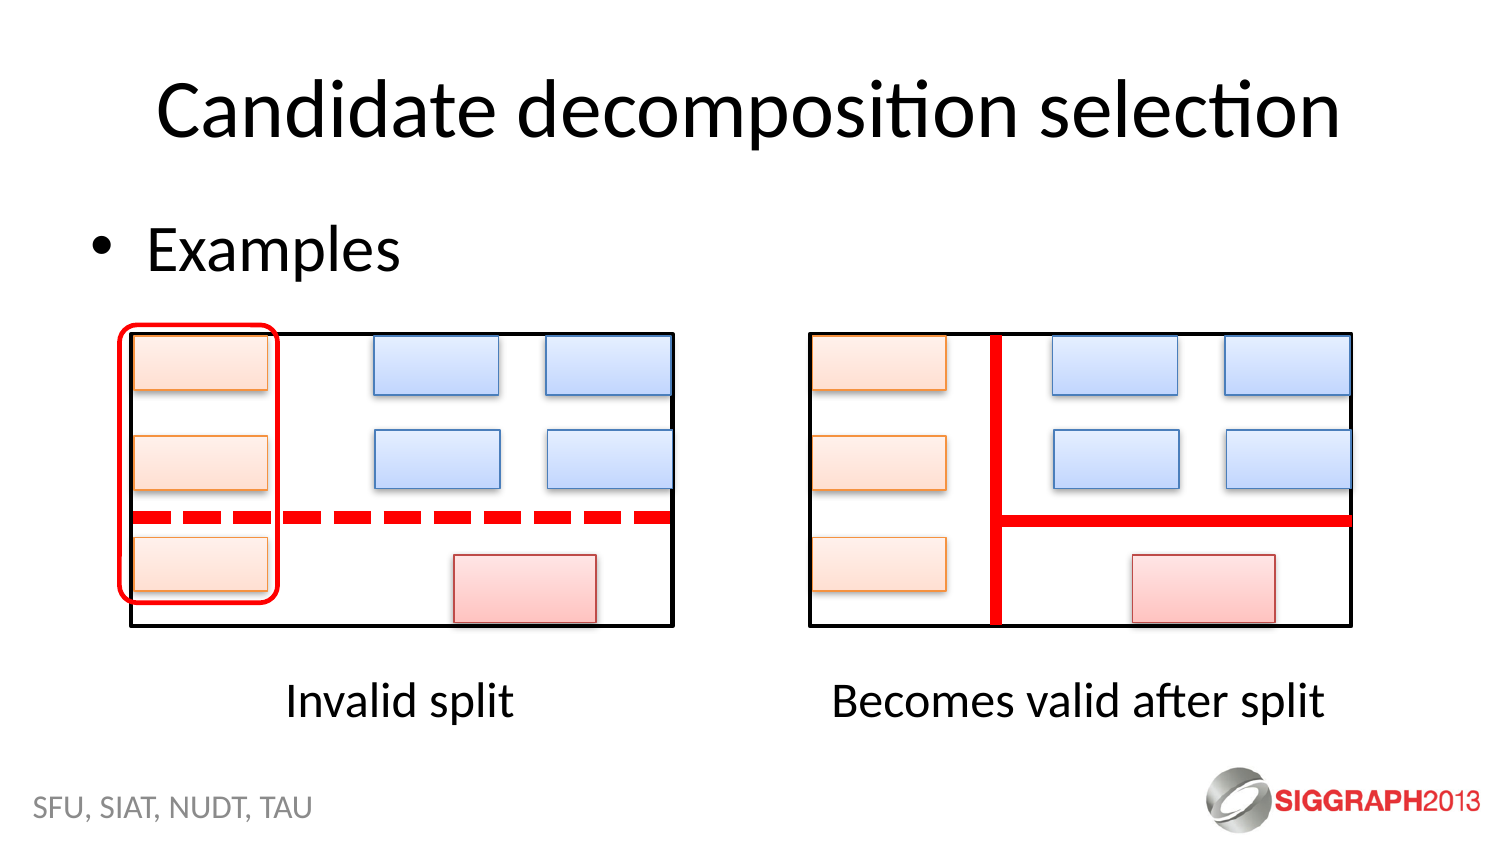

# Candidate decomposition selection
Examples

Invalid split
Becomes valid after split
SFU, SIAT, NUDT, TAU